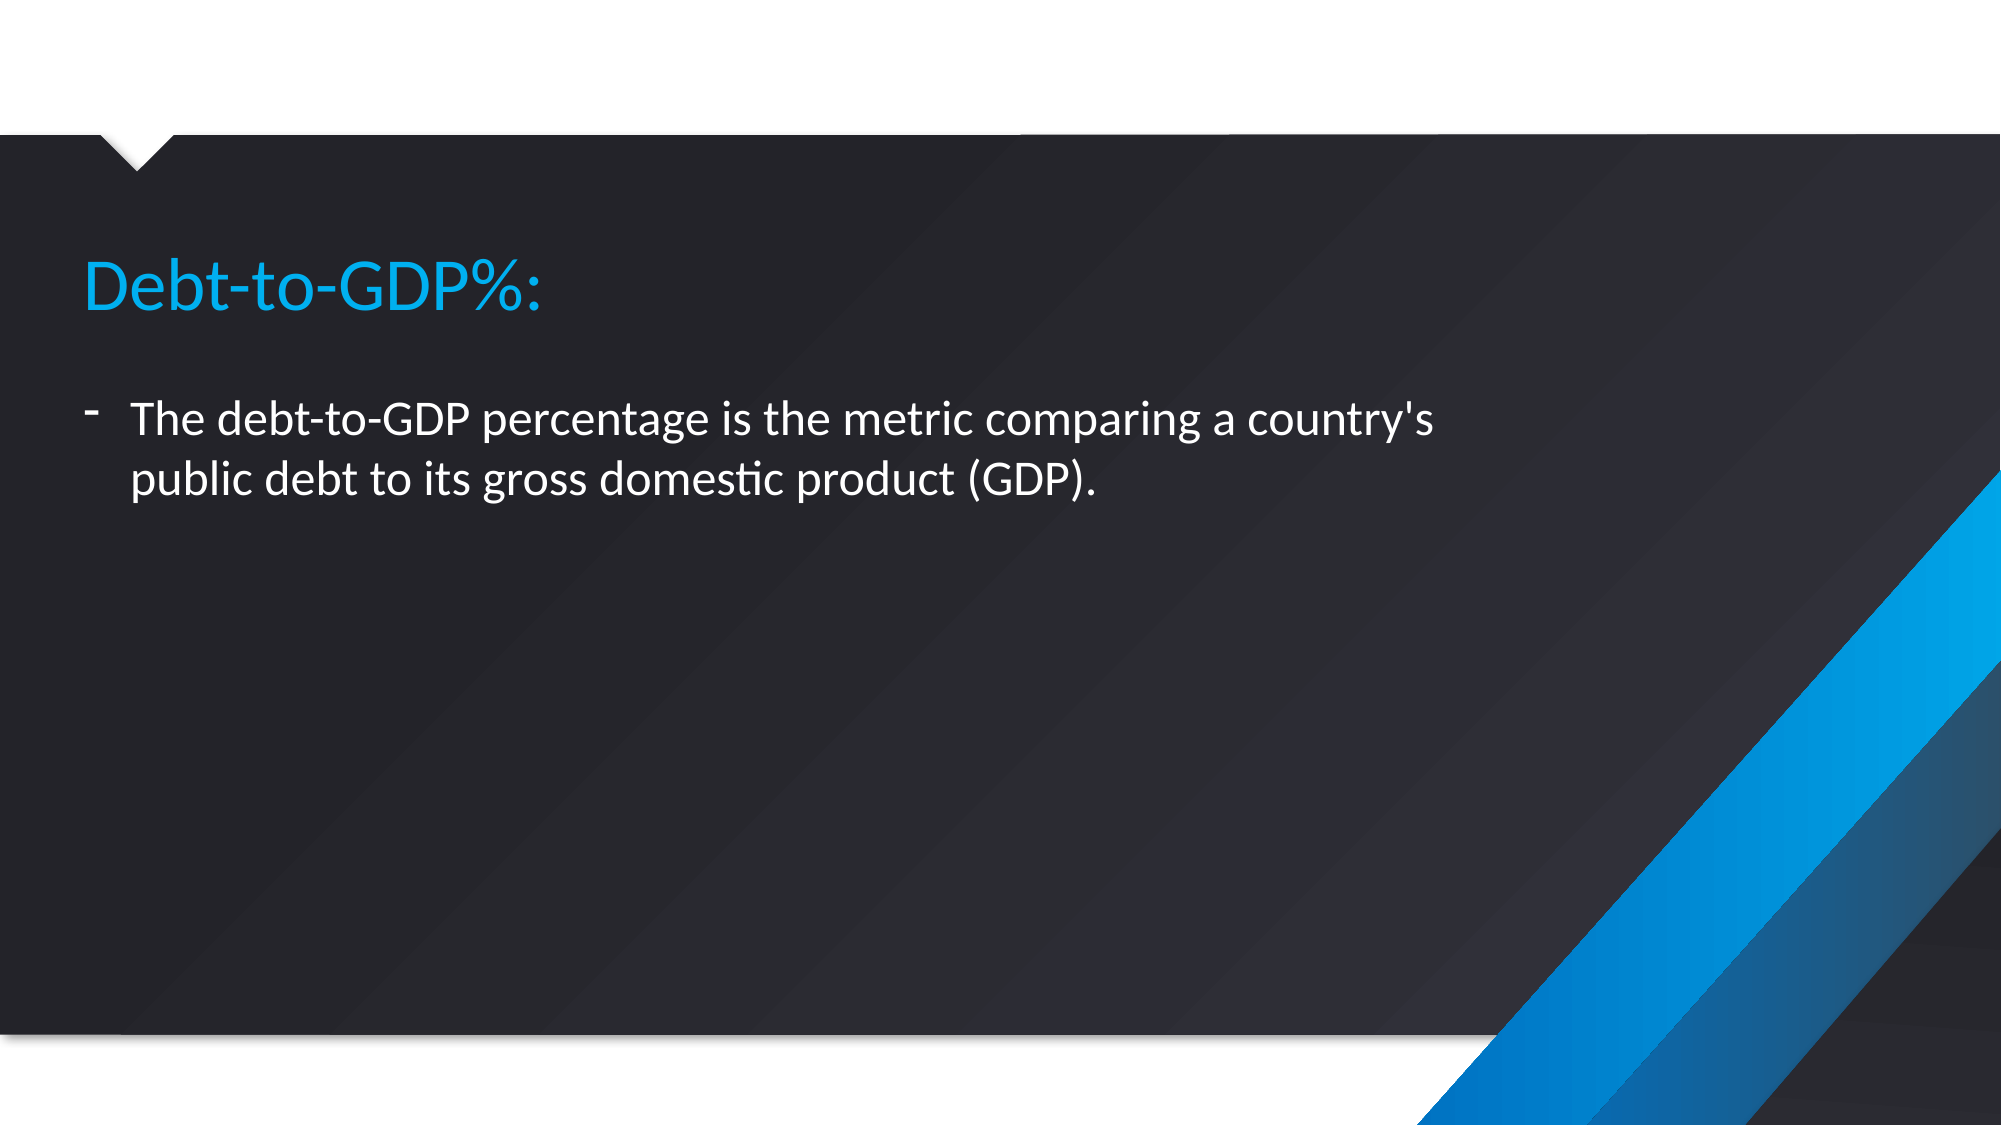

#

Debt-to-GDP%:

The debt-to-GDP percentage is the metric comparing a country's public debt to its gross domestic product (GDP).